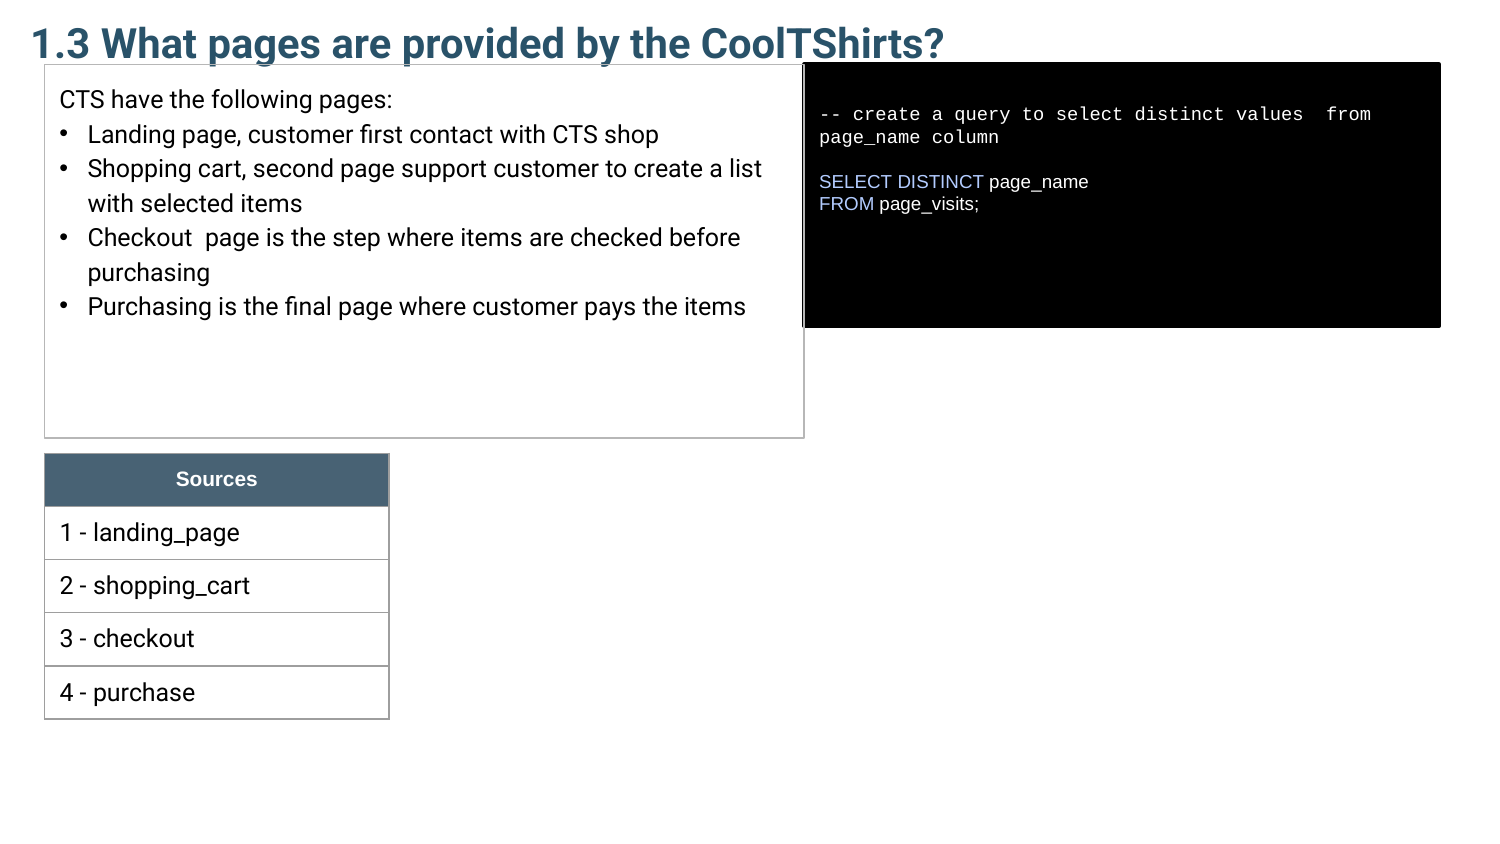

1.3 What pages are provided by the CoolTShirts?
CTS have the following pages:
Landing page, customer first contact with CTS shop
Shopping cart, second page support customer to create a list with selected items
Checkout  page is the step where items are checked before purchasing
Purchasing is the final page where customer pays the items

-- create a query to select distinct values  from page_name column

SELECT DISTINCT page_name
FROM page_visits;

| Sources |
| --- |
| 1 - landing\_page |
| 2 - shopping\_cart |
| 3 - checkout |
| 4 - purchase |